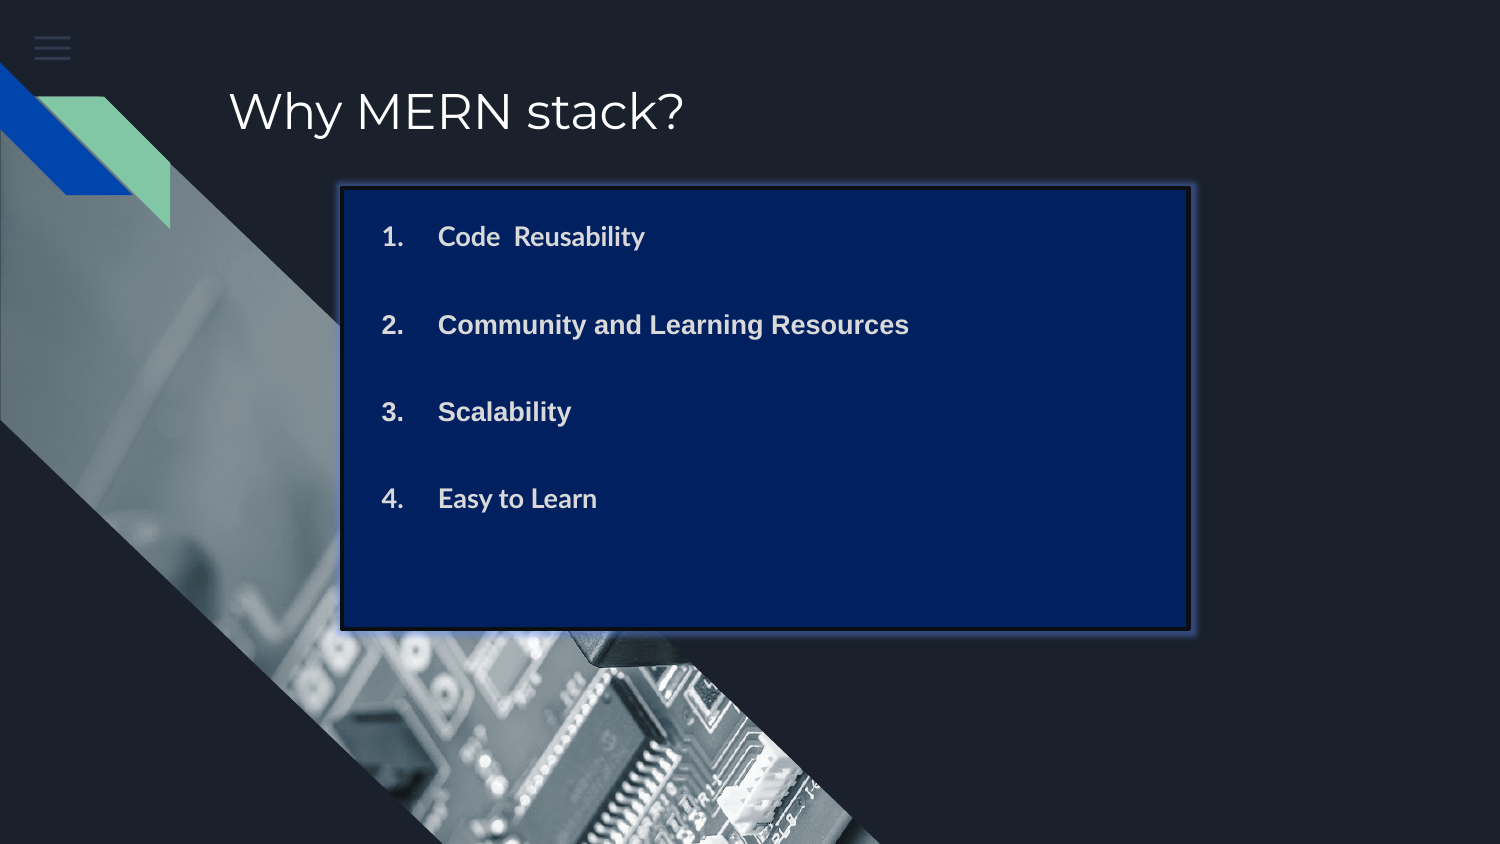

# Why MERN stack?

Code  Reusability
Community and Learning Resources
Scalability
Easy to Learn